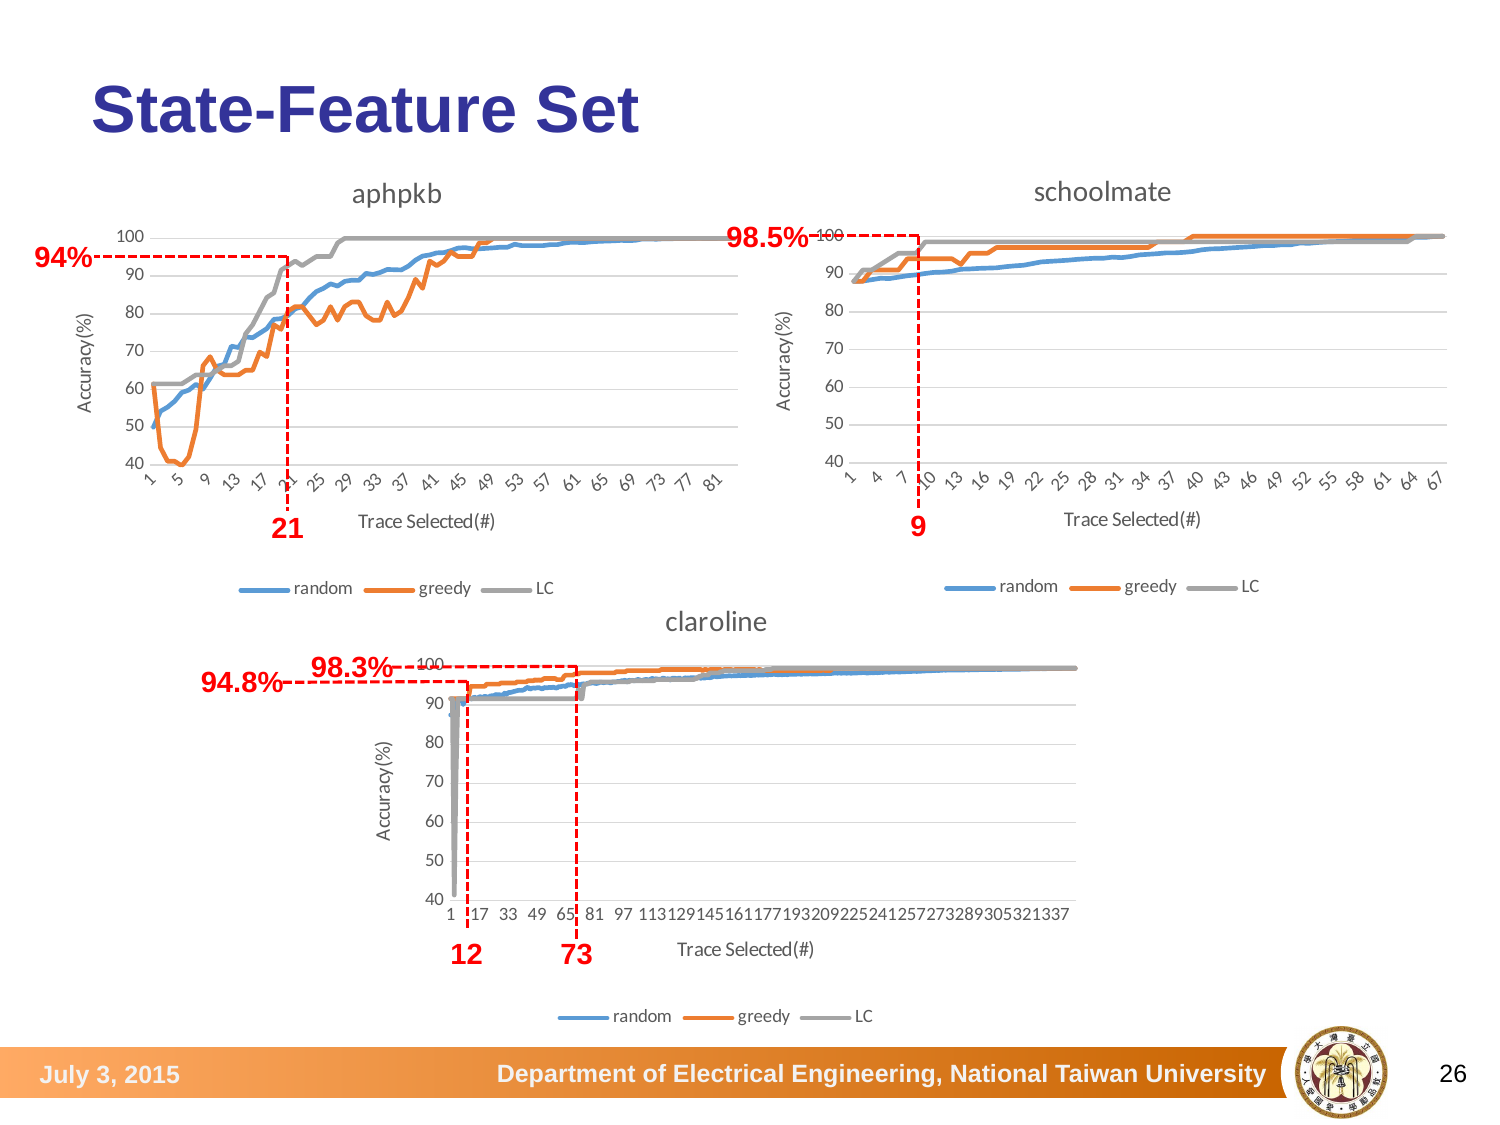

# State-Feature Set

### Chart: schoolmate

| Category | random | greedy | LC |
|---|---|---|---|

### Chart: aphpkb

| Category | random | greedy | LC |
|---|---|---|---|
98.5%
94%
9
21

### Chart: claroline

| Category | random | greedy | LC |
|---|---|---|---|
98.3%
94.8%
12
73
26
July 3, 2015